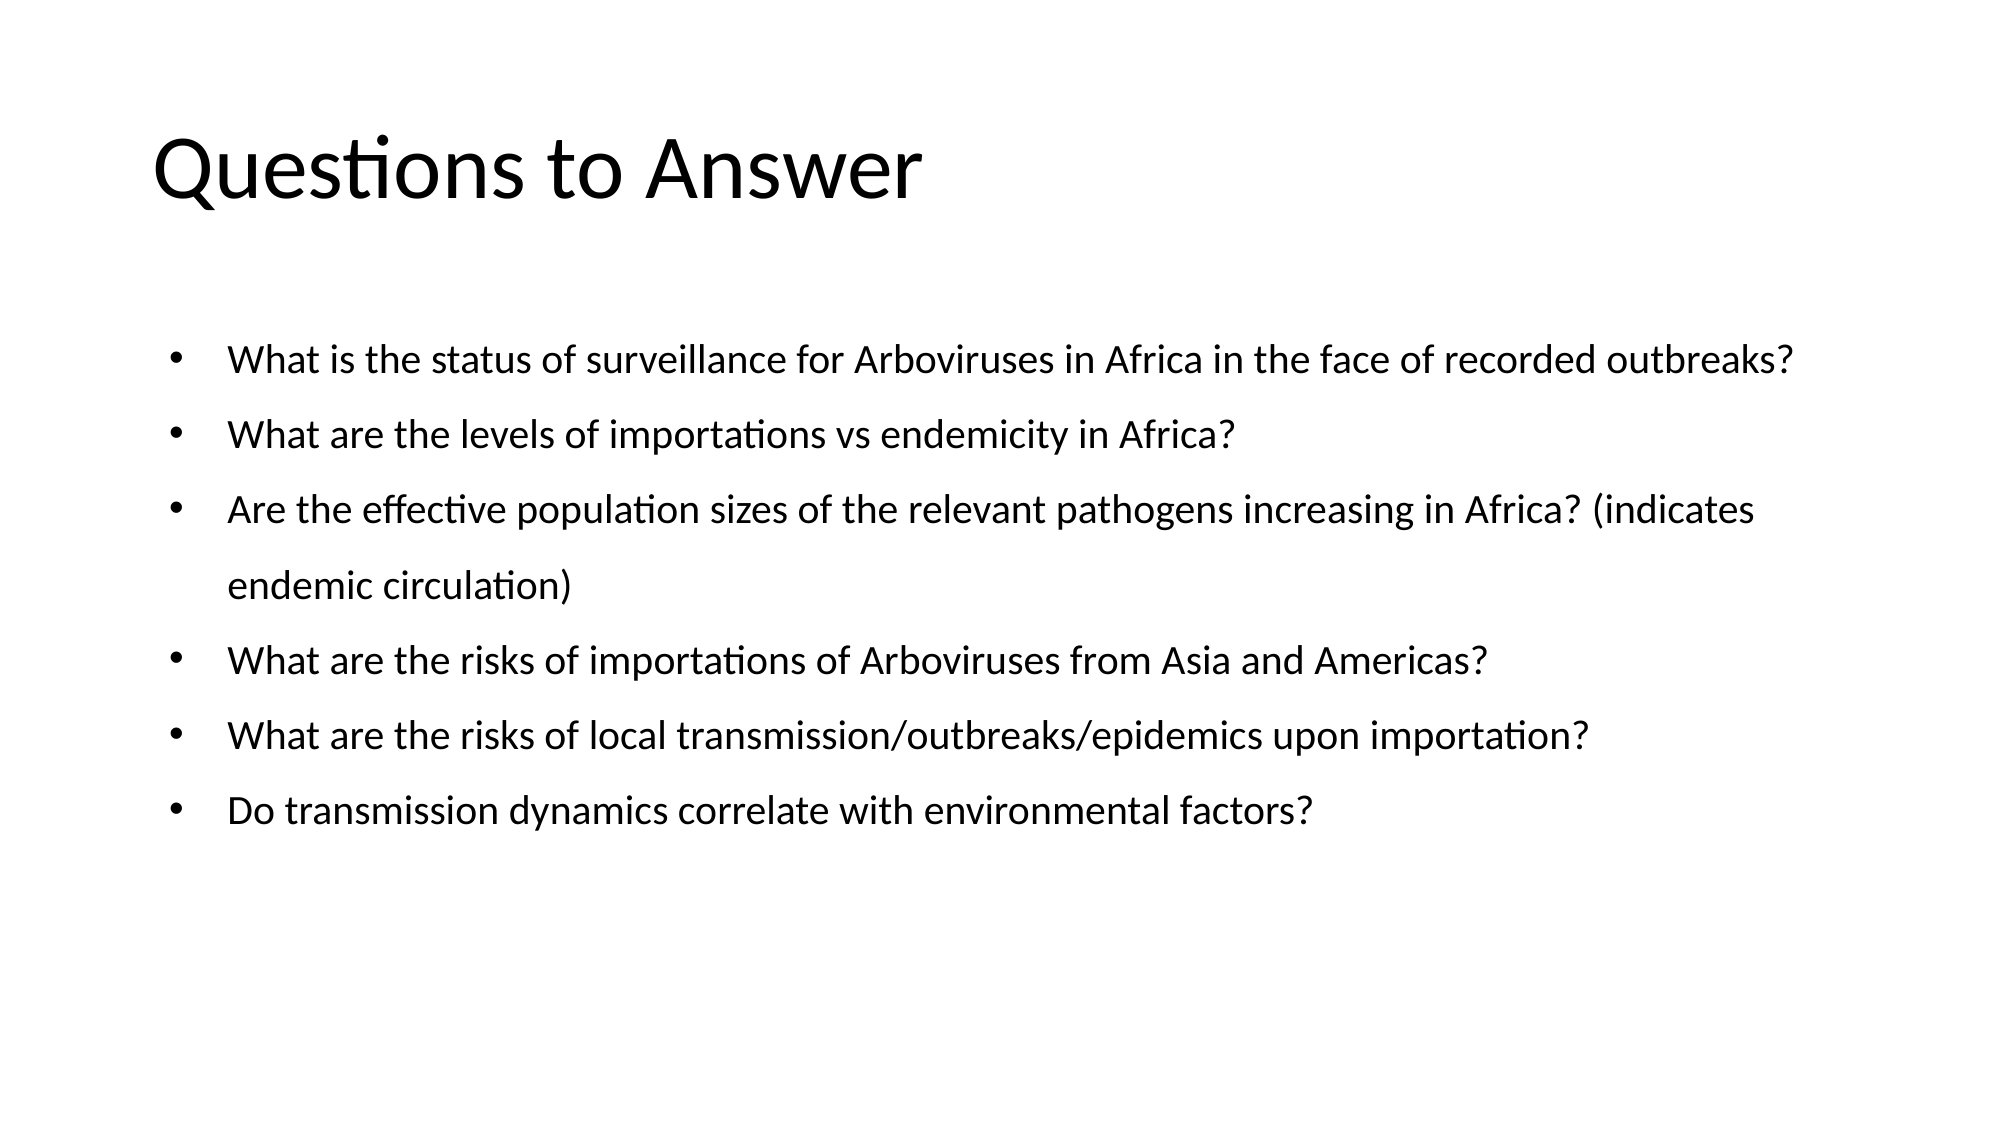

# Questions to Answer
What is the status of surveillance for Arboviruses in Africa in the face of recorded outbreaks?
What are the levels of importations vs endemicity in Africa?
Are the effective population sizes of the relevant pathogens increasing in Africa? (indicates endemic circulation)
What are the risks of importations of Arboviruses from Asia and Americas?
What are the risks of local transmission/outbreaks/epidemics upon importation?
Do transmission dynamics correlate with environmental factors?